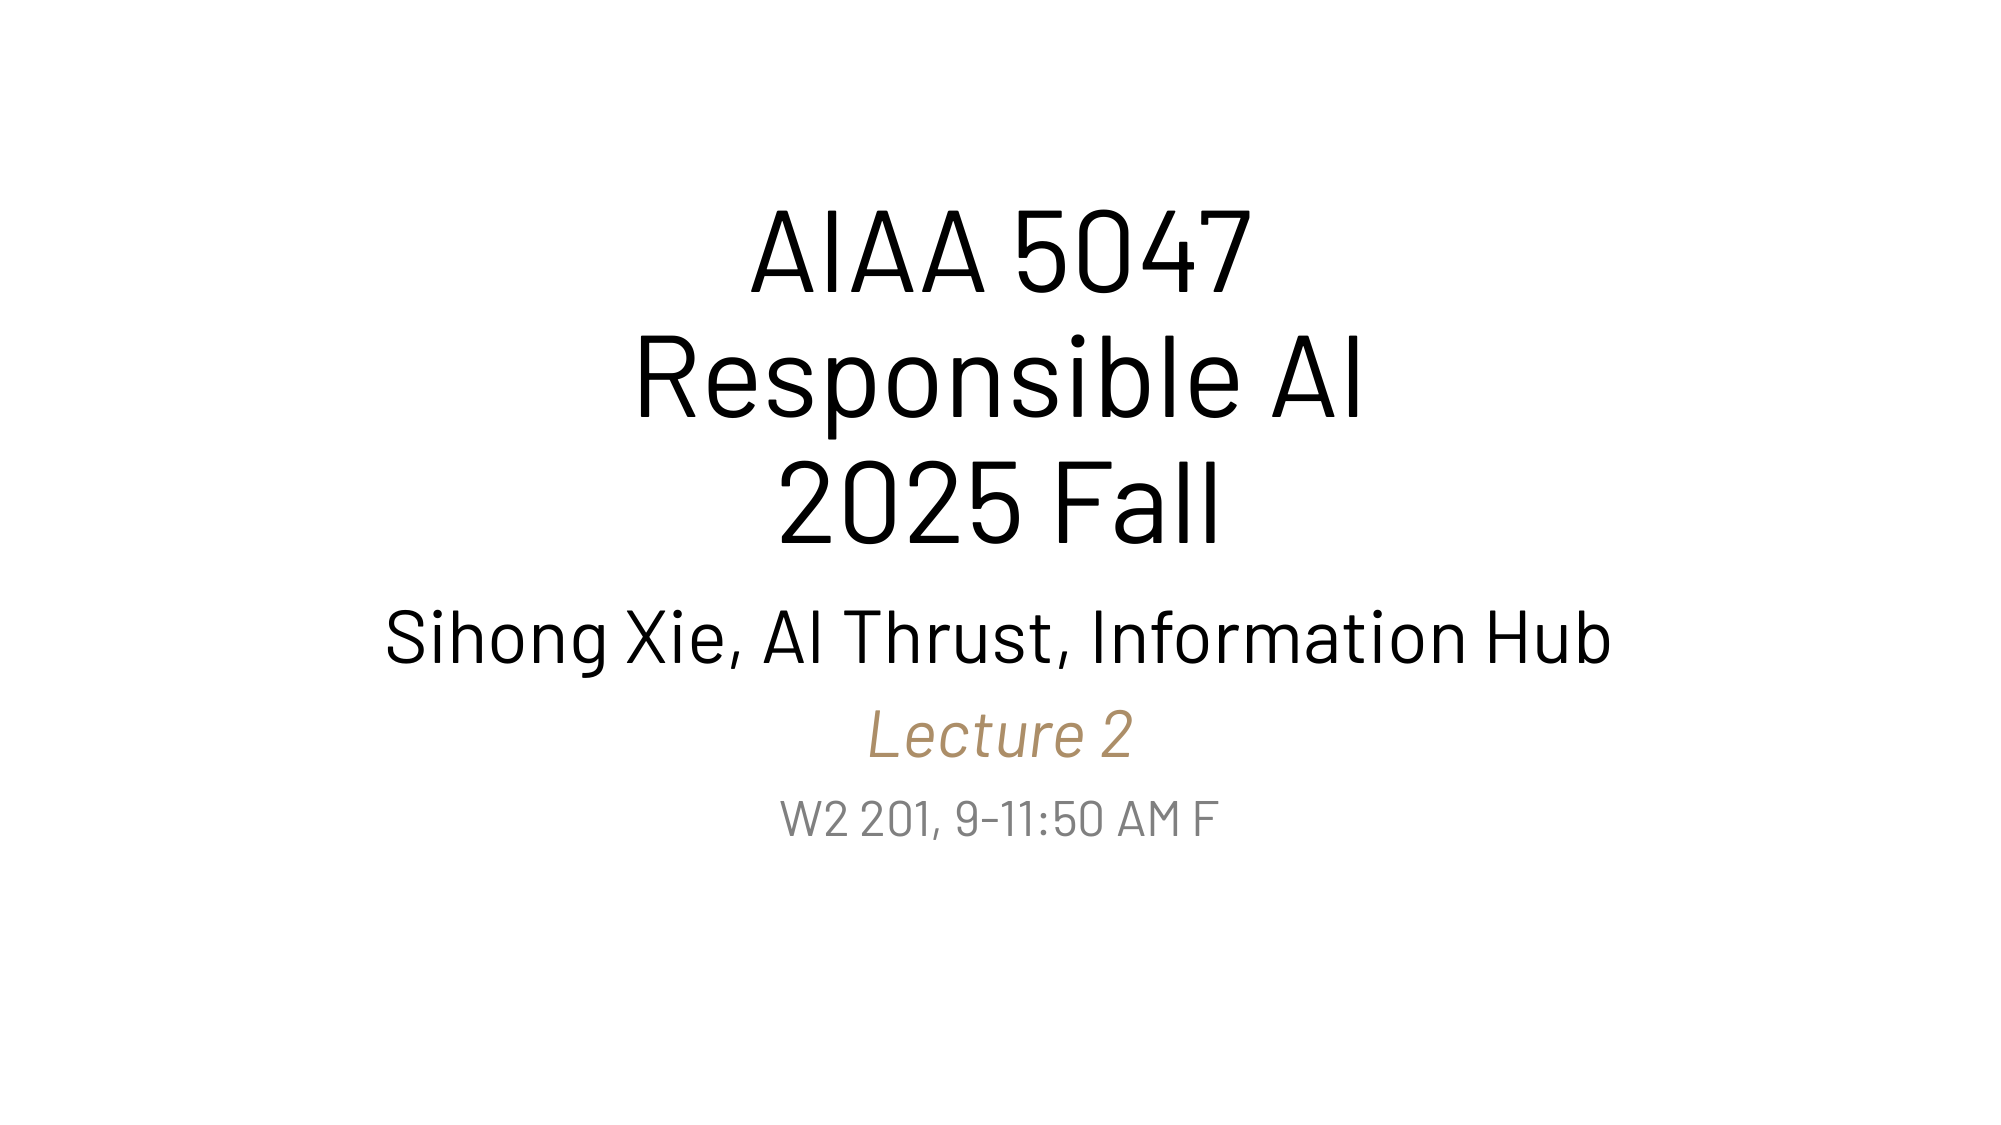

# AIAA 5047 Responsible AI 2025 Fall
Sihong Xie, AI Thrust, Information Hub
Lecture 2
W2 201, 9-11:50 AM F